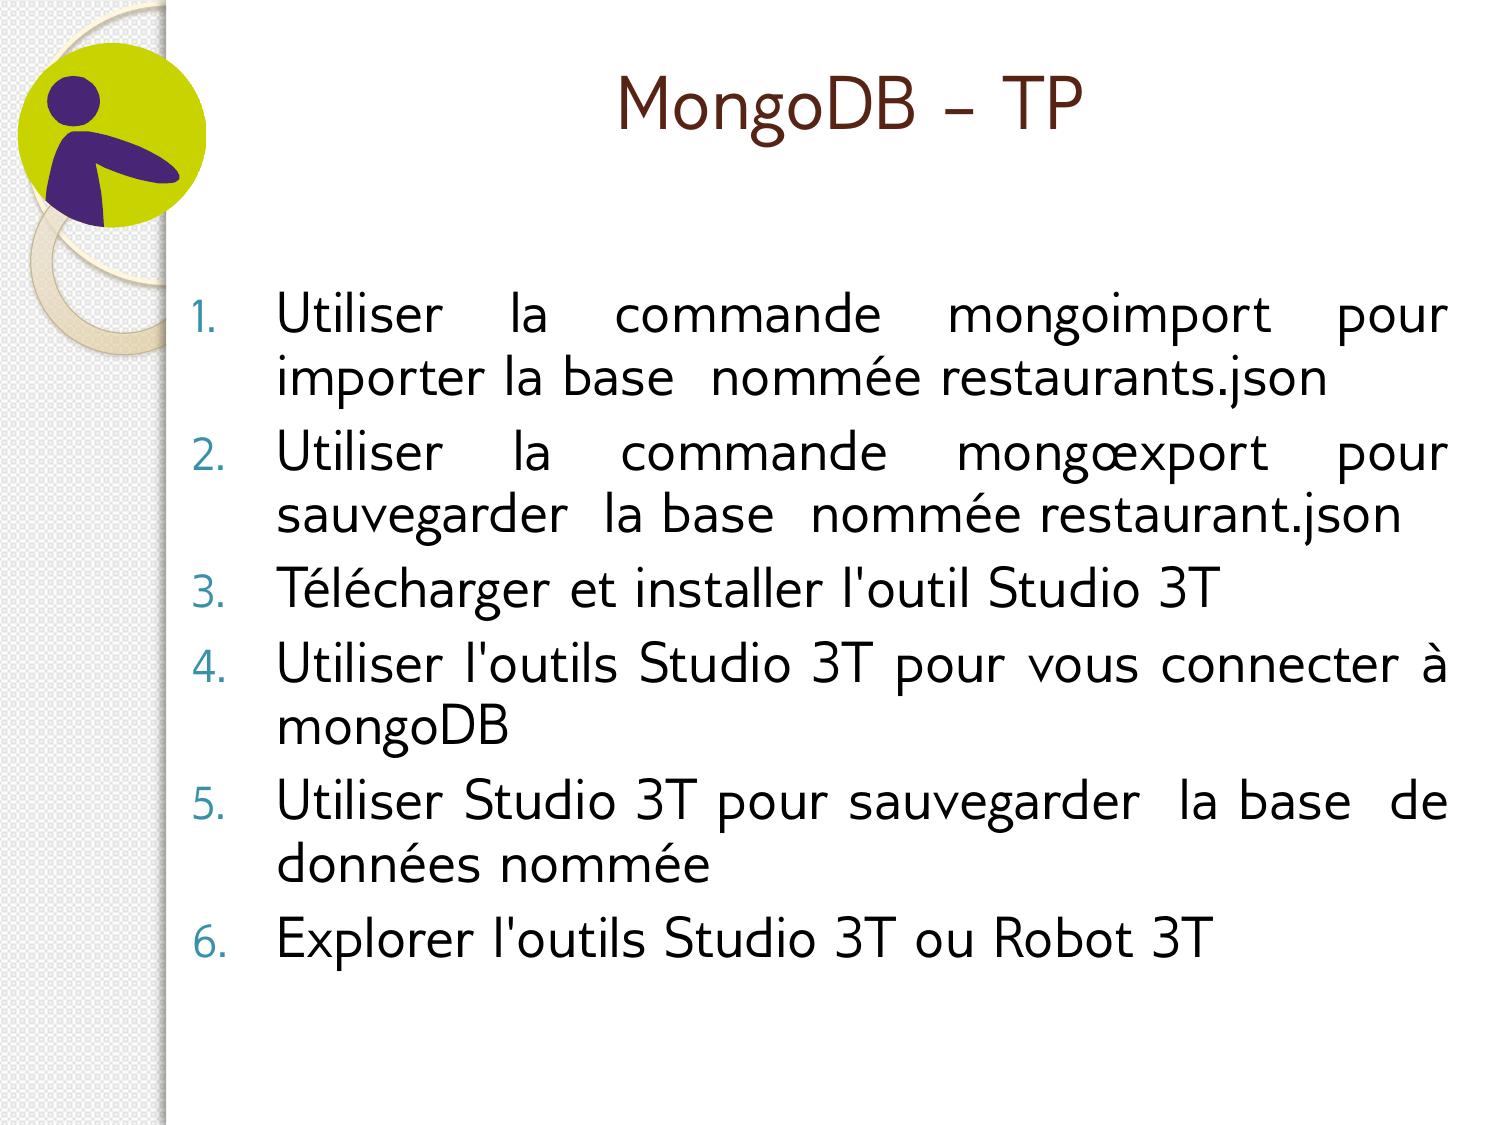

# MongoDB – TP

Utiliser la commande mongoimport pour importer la base  nommée restaurants.json
Utiliser la commande mongoexport pour sauvegarder  la base  nommée restaurant.json
Télécharger et installer l'outil Studio 3T
Utiliser l'outils Studio 3T pour vous connecter à mongoDB
Utiliser Studio 3T pour sauvegarder  la base  de données nommée
Explorer l'outils Studio 3T ou Robot 3T